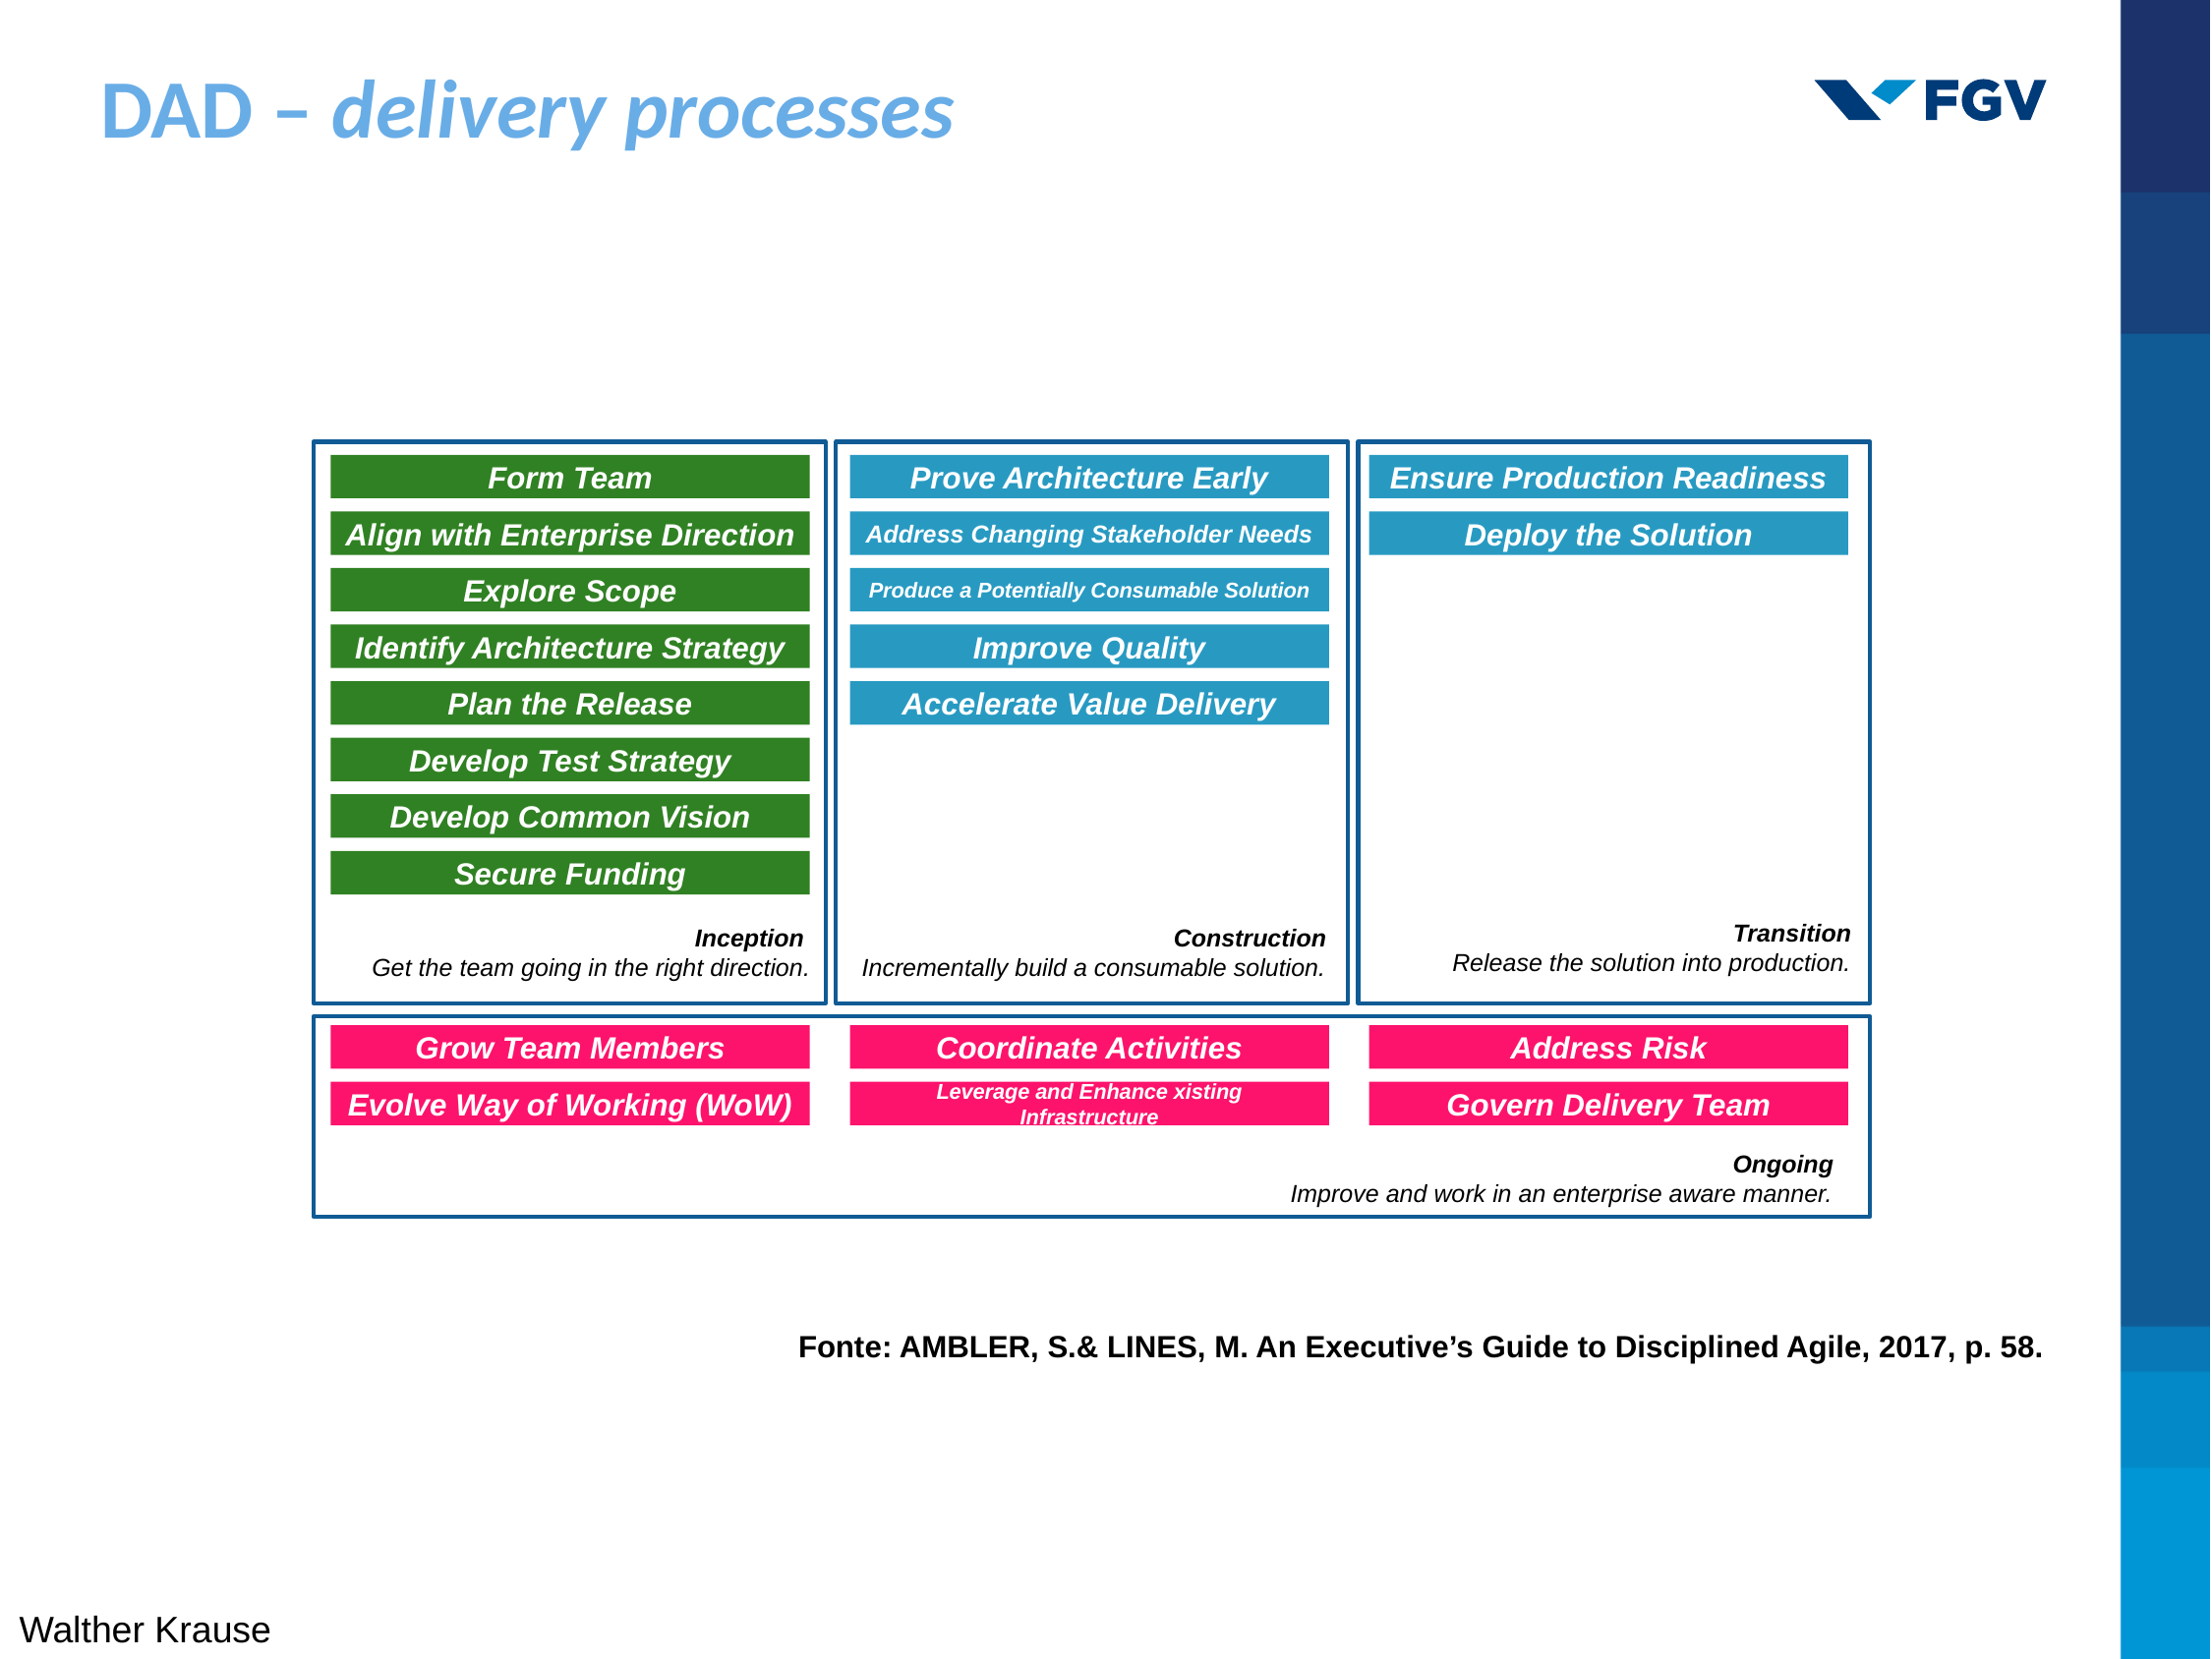

DAD – delivery processes

Form Team
Prove Architecture Early
Ensure Production Readiness
Align with Enterprise Direction
Address Changing Stakeholder Needs
Deploy the Solution
Explore Scope
Produce a Potentially Consumable Solution
Identify Architecture Strategy
Improve Quality
Plan the Release
Accelerate Value Delivery
Develop Test Strategy
Develop Common Vision
Secure Funding
Transition
Release the solution into production.
Construction
Incrementally build a consumable solution.
Inception
Get the team going in the right direction.

Grow Team Members
Coordinate Activities
Address Risk
Evolve Way of Working (WoW)
Leverage and Enhance xisting Infrastructure
Govern Delivery Team
Ongoing
Improve and work in an enterprise aware manner.
Fonte: AMBLER, S.& LINES, M. An Executive’s Guide to Disciplined Agile, 2017, p. 58.